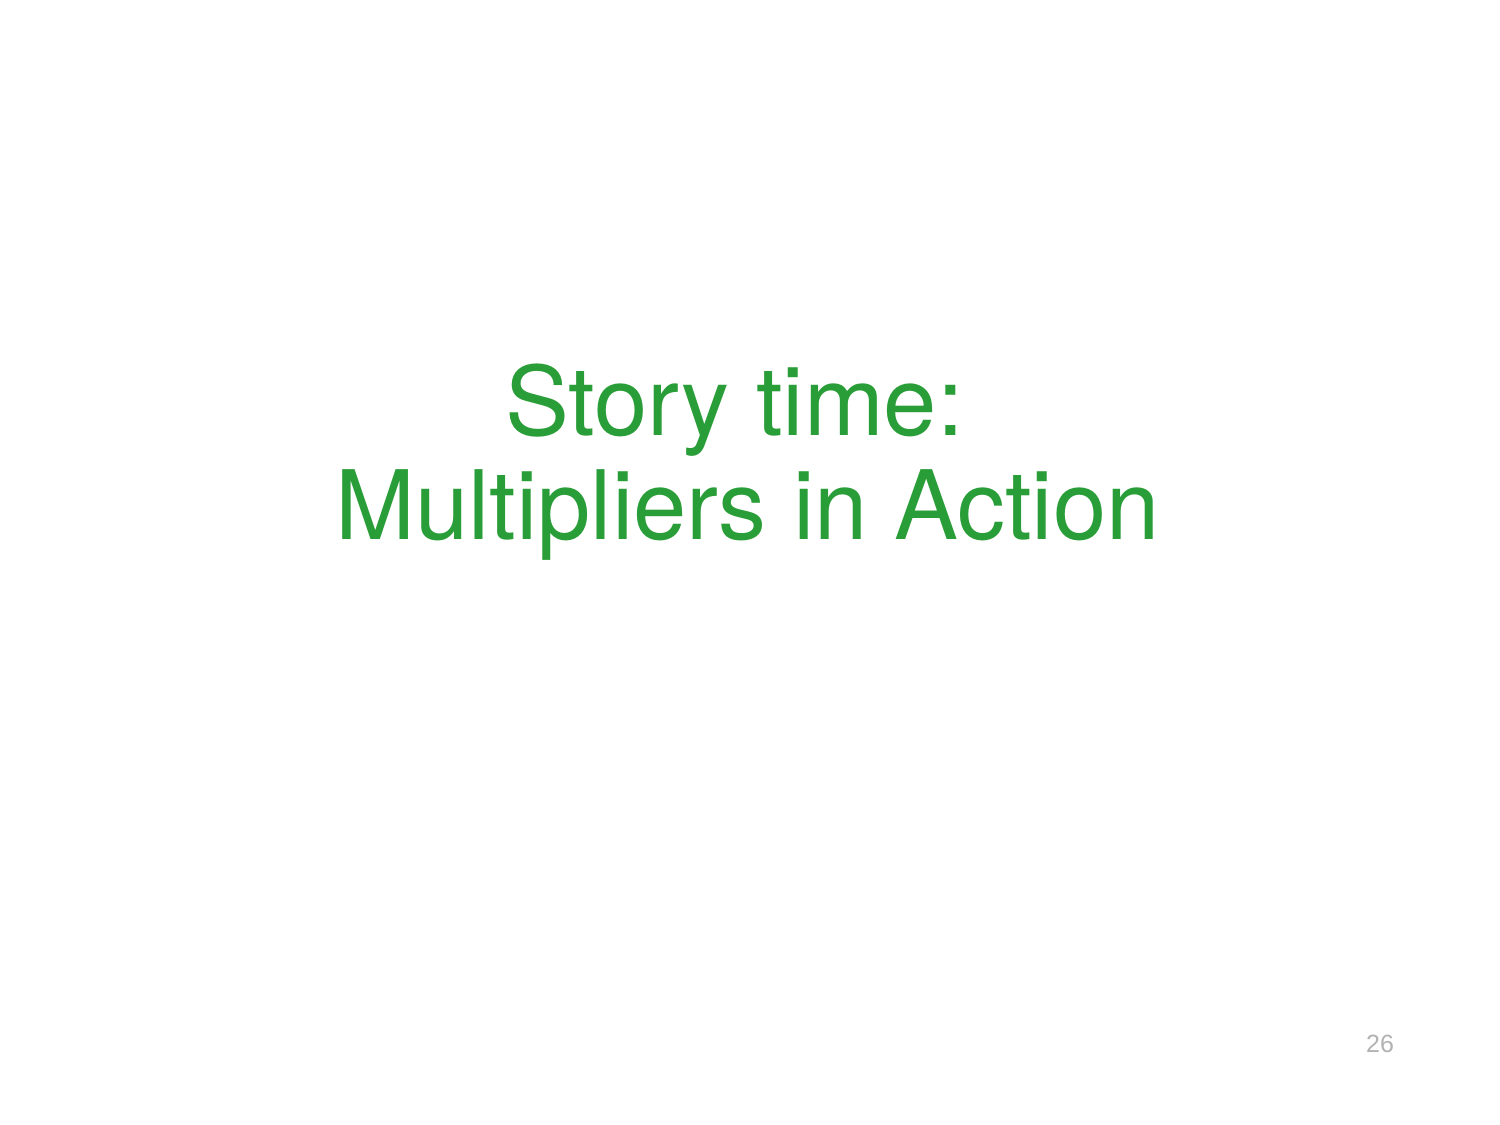

# Story time: Multipliers in Action
26